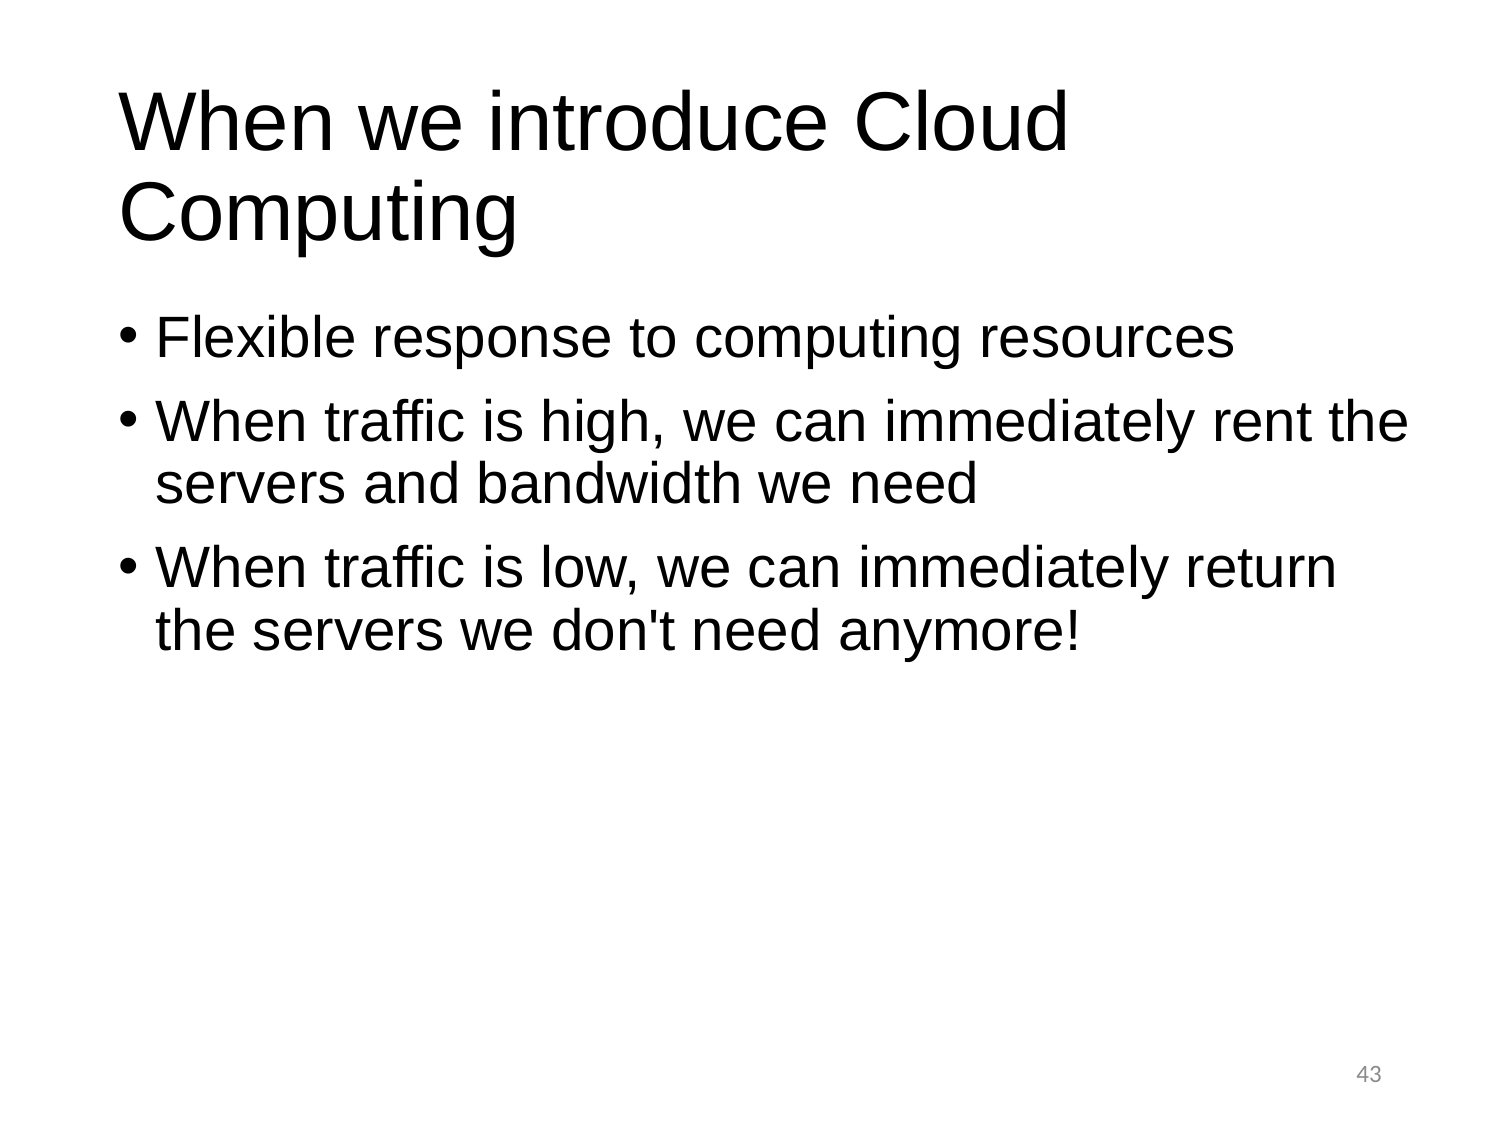

# When we introduce Cloud Computing
Flexible response to computing resources
When traffic is high, we can immediately rent the servers and bandwidth we need
When traffic is low, we can immediately return the servers we don't need anymore!
43